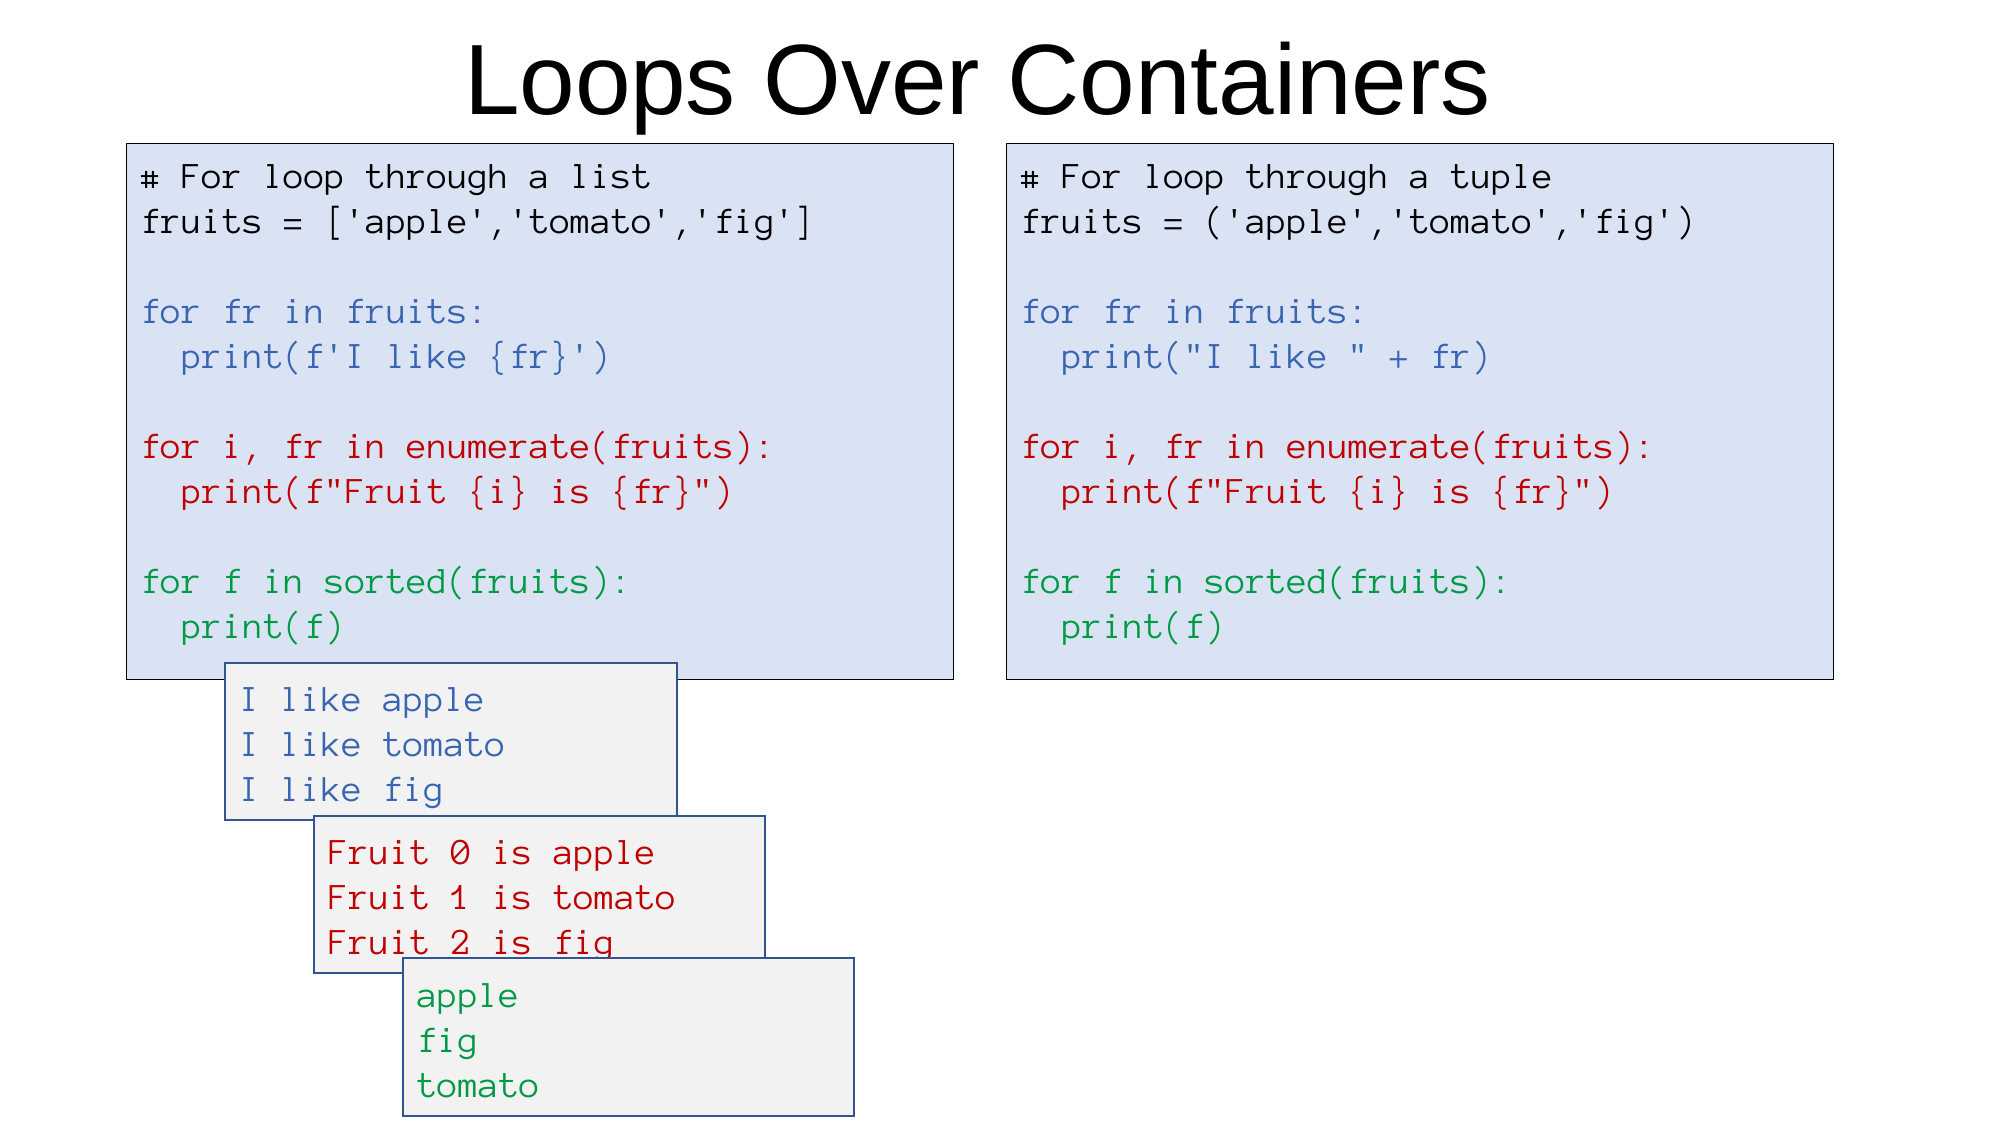

Loops Over Containers
# For loop through a list
fruits = ['apple','tomato','fig']

for fr in fruits:
  print(f'I like {fr}')

for i, fr in enumerate(fruits):
  print(f"Fruit {i} is {fr}")

for f in sorted(fruits):
  print(f)
# For loop through a tuple
fruits = ('apple','tomato','fig')

for fr in fruits:
  print("I like " + fr)

for i, fr in enumerate(fruits):
  print(f"Fruit {i} is {fr}")

for f in sorted(fruits):
  print(f)
I like apple
I like tomato
I like fig
Fruit 0 is apple
Fruit 1 is tomato
Fruit 2 is fig
apple
fig
tomato
I like apple
I like tomato
I like fig
Fruit 0 is apple
Fruit 1 is tomato
Fruit 2 is fig
apple
fig
tomato